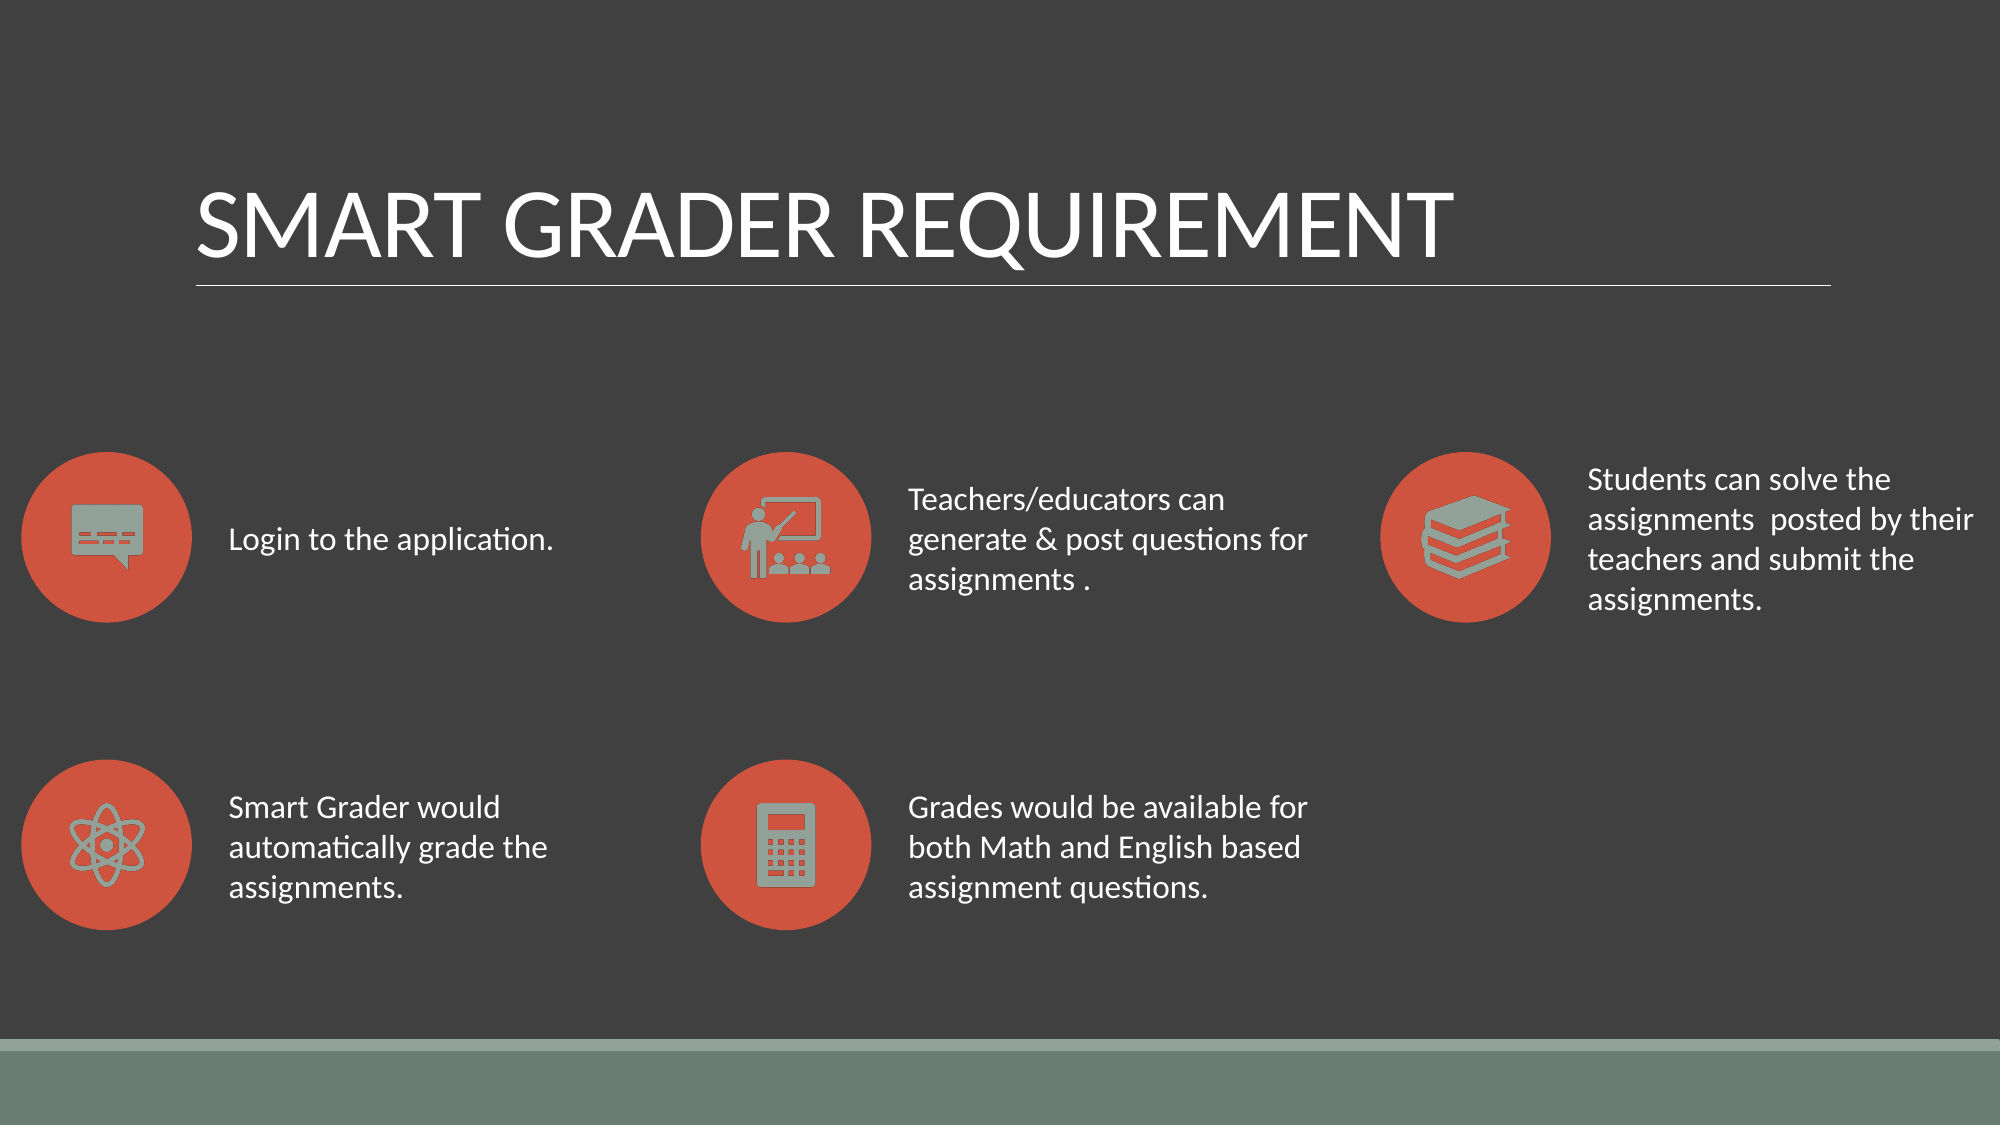

SMART GRADER REQUIREMENT
Login to the application.
Teachers/educators can generate & post questions for assignments .
Students can solve the assignments  posted by their teachers and submit the assignments.
Smart Grader would automatically grade the assignments.
Grades would be available for both Math and English based assignment questions.